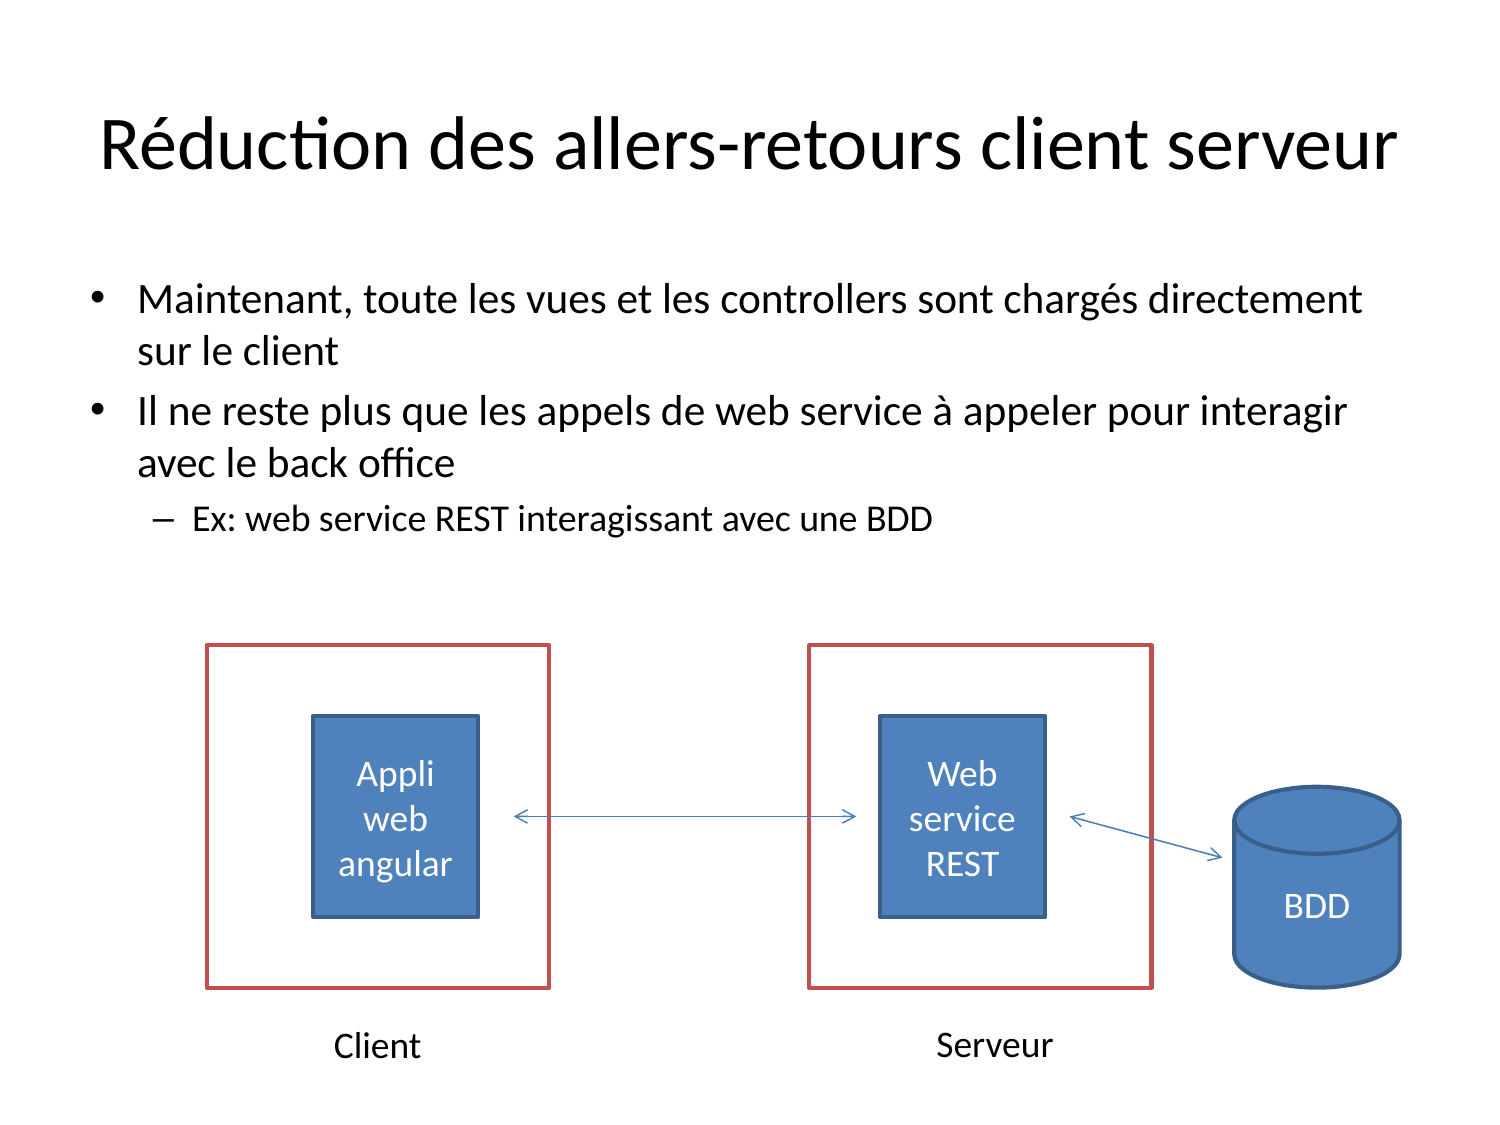

# Réduction des allers-retours client serveur
Maintenant, toute les vues et les controllers sont chargés directement sur le client
Il ne reste plus que les appels de web service à appeler pour interagir avec le back office
Ex: web service REST interagissant avec une BDD

Appli web angular
Web service REST
BDD
Serveur
Client